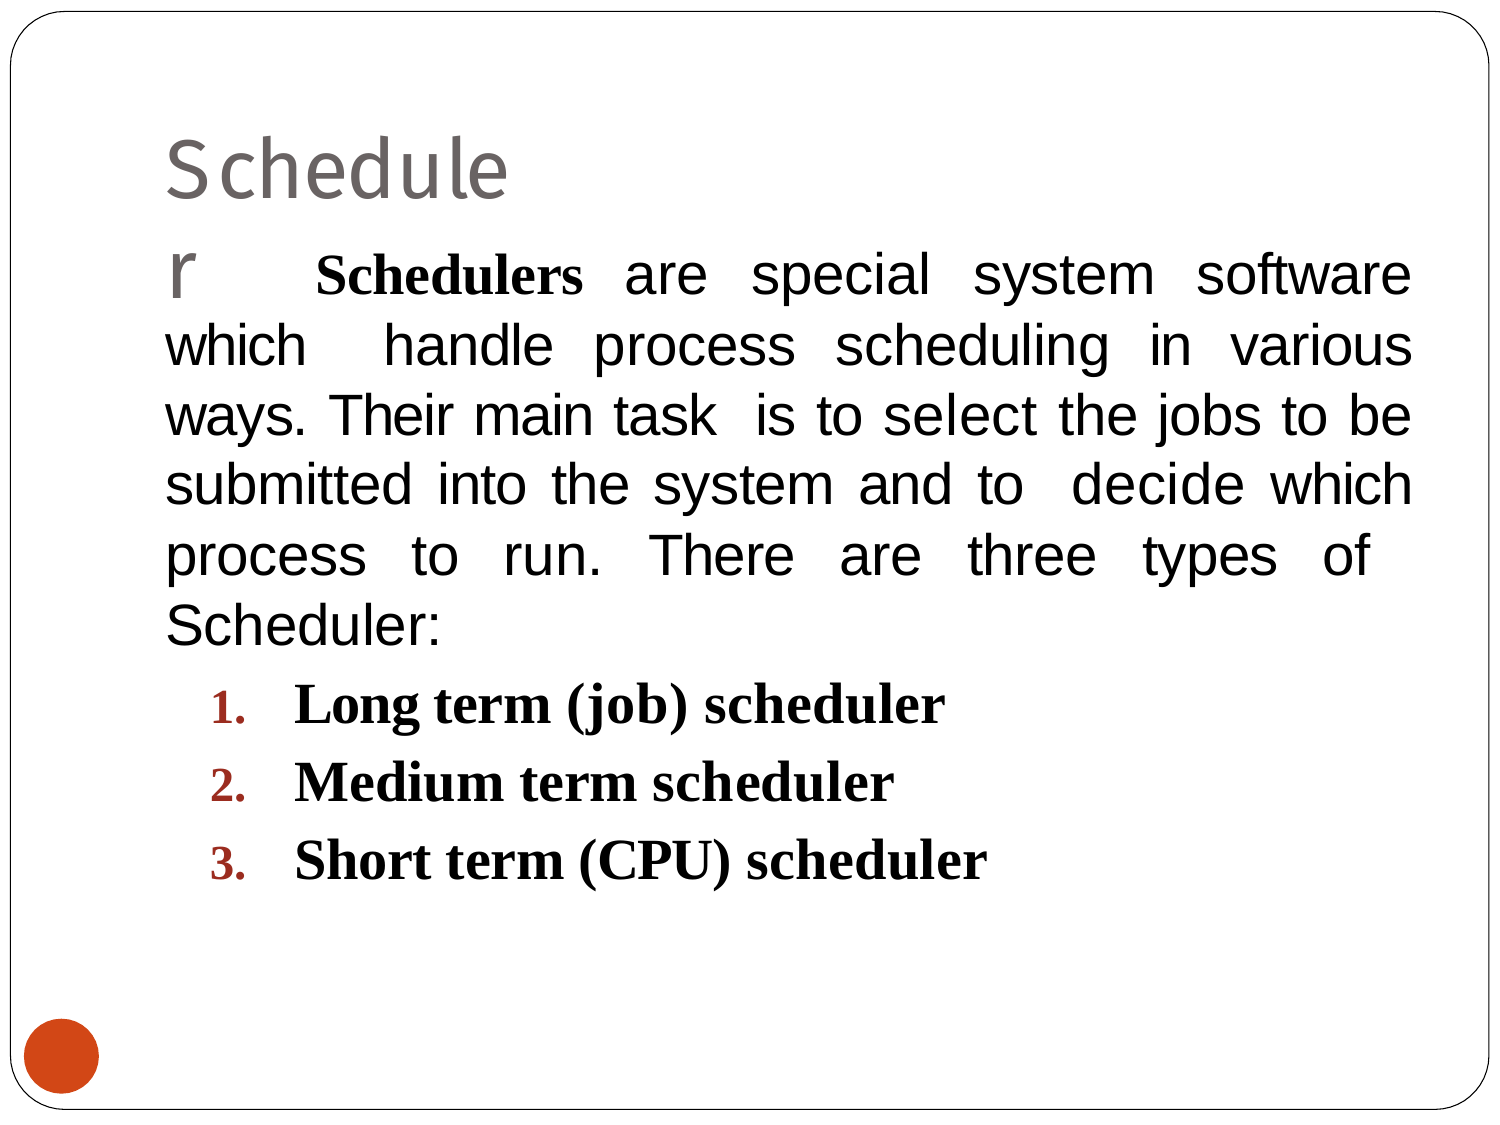

# Scheduler
Schedulers are special system software which  handle process scheduling in various ways. Their main task  is to select the jobs to be submitted into the system and to  decide which process to run. There are three types of  Scheduler:
Long term (job) scheduler
Medium term scheduler
Short term (CPU) scheduler